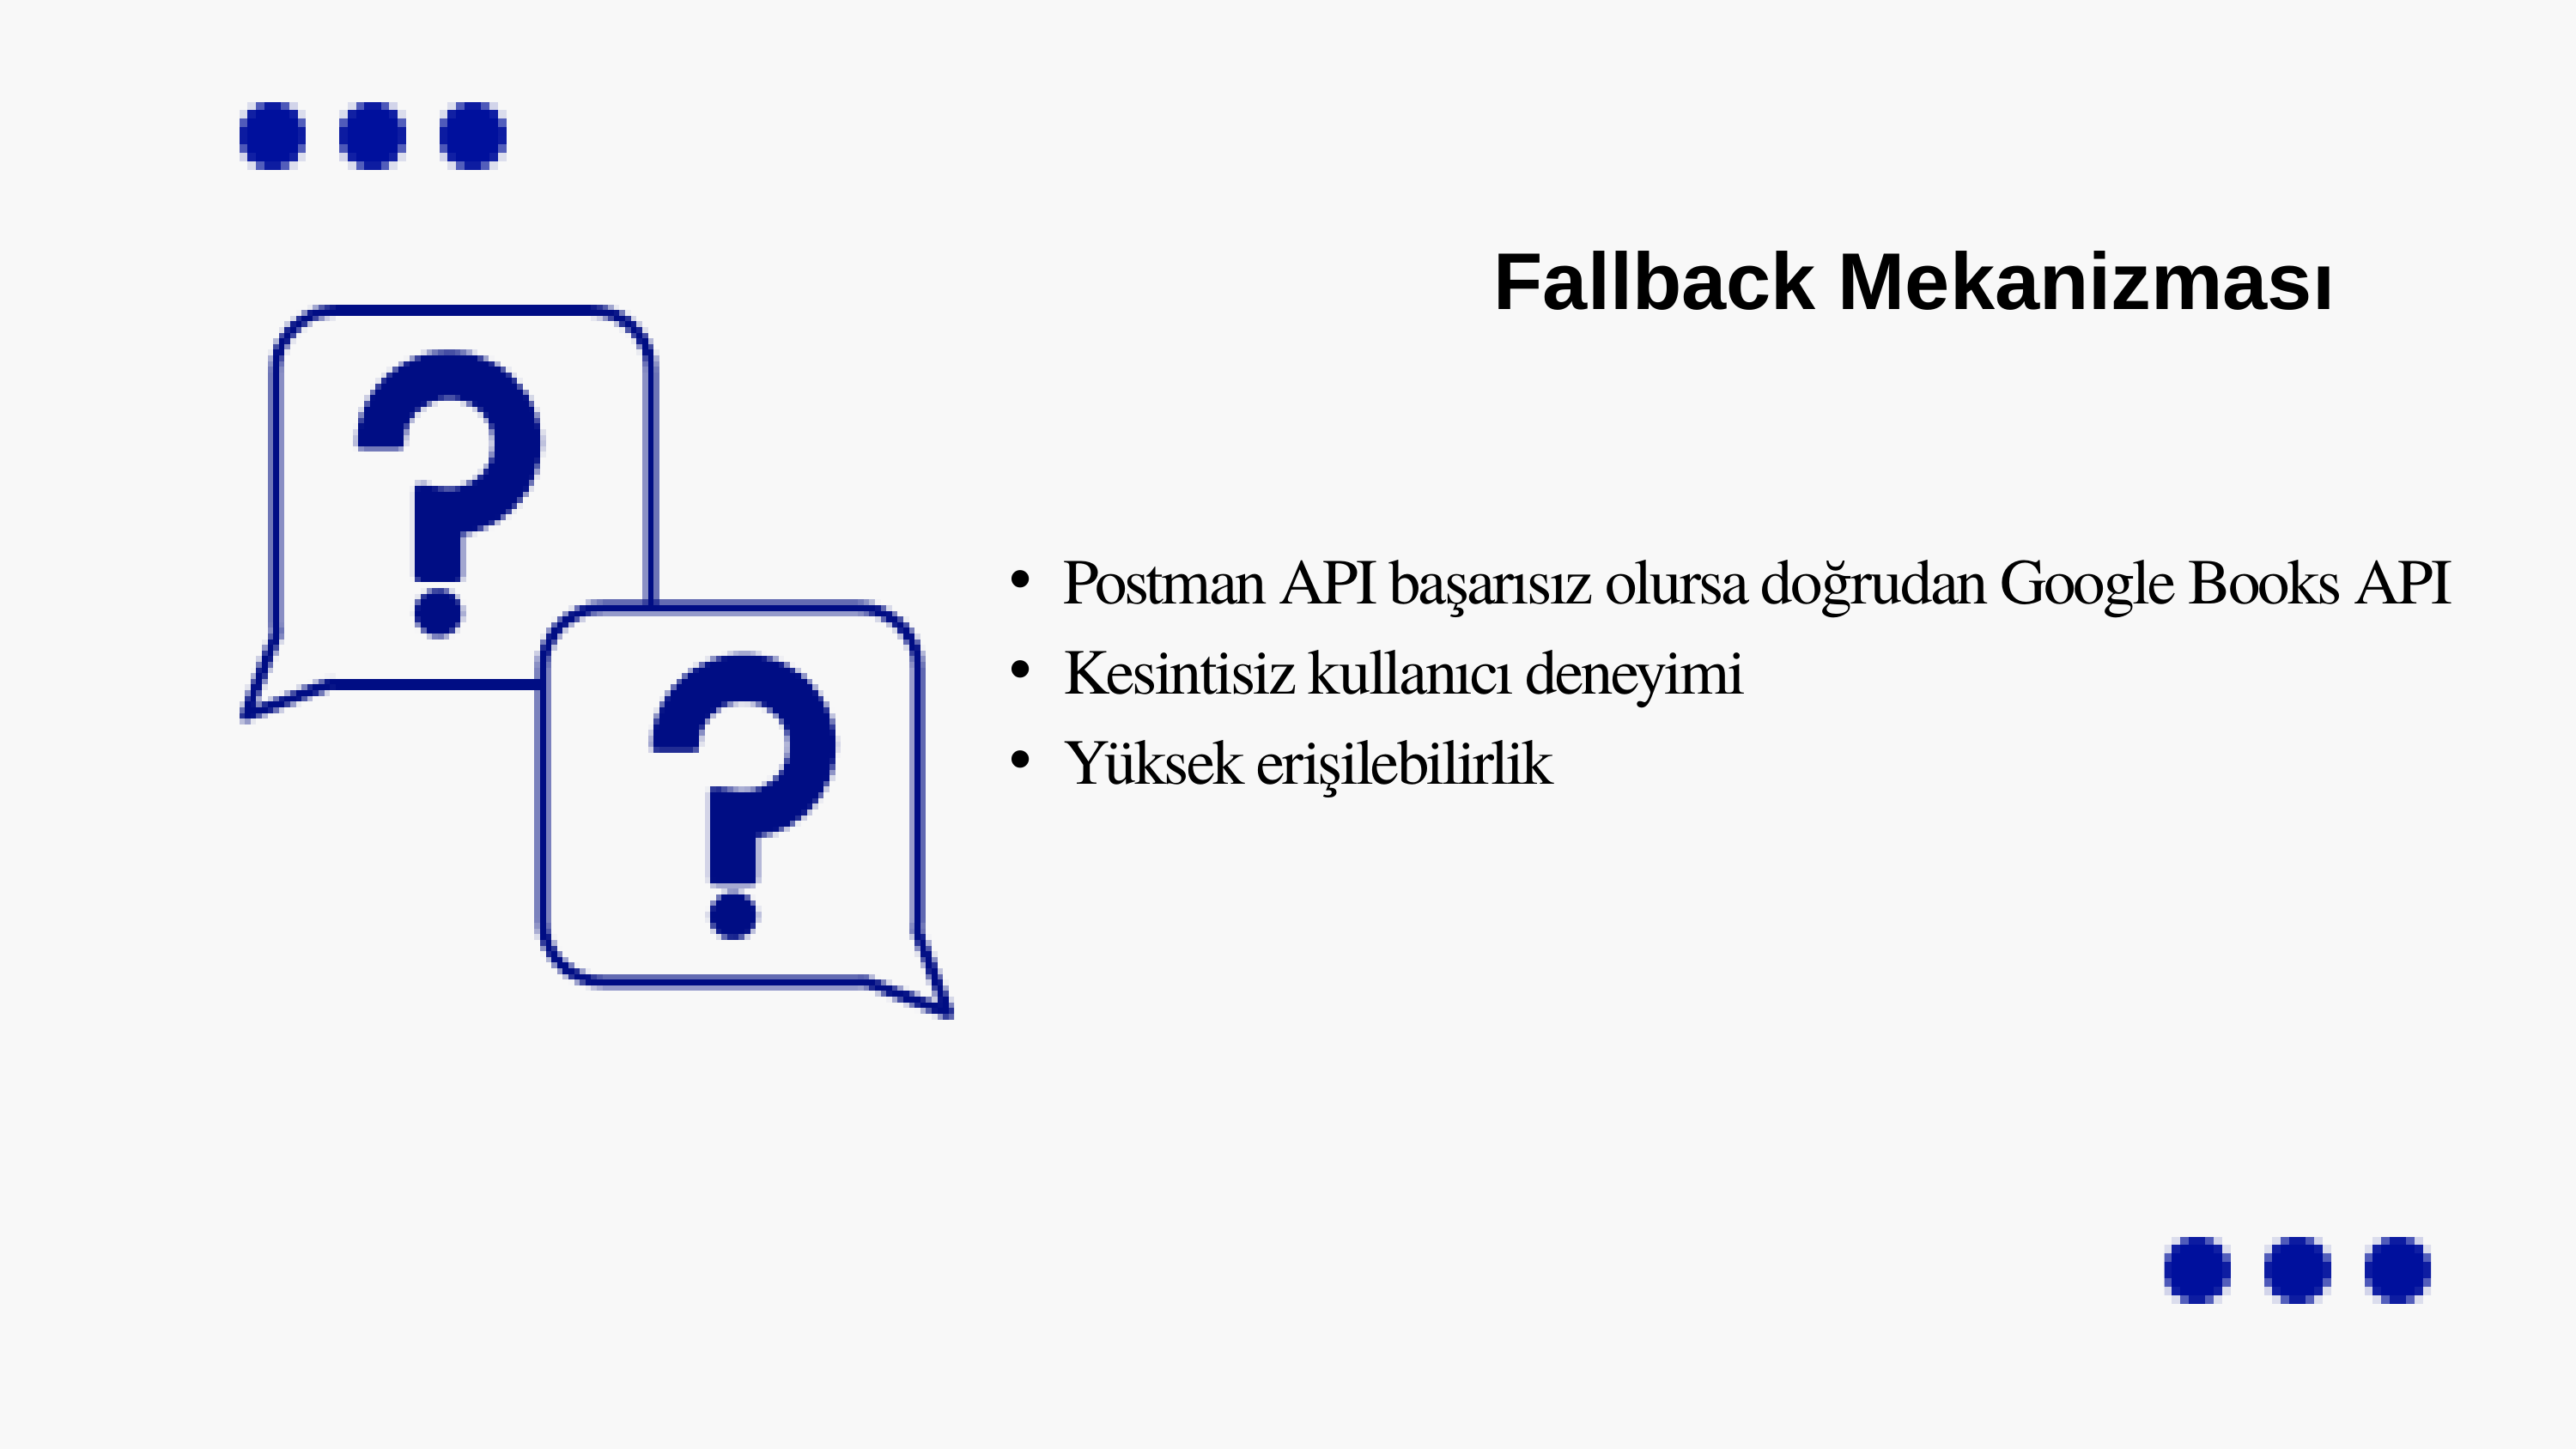

Fallback Mekanizması

Postman API başarısız olursa doğrudan Google Books API
Kesintisiz kullanıcı deneyimi
Yüksek erişilebilirlik